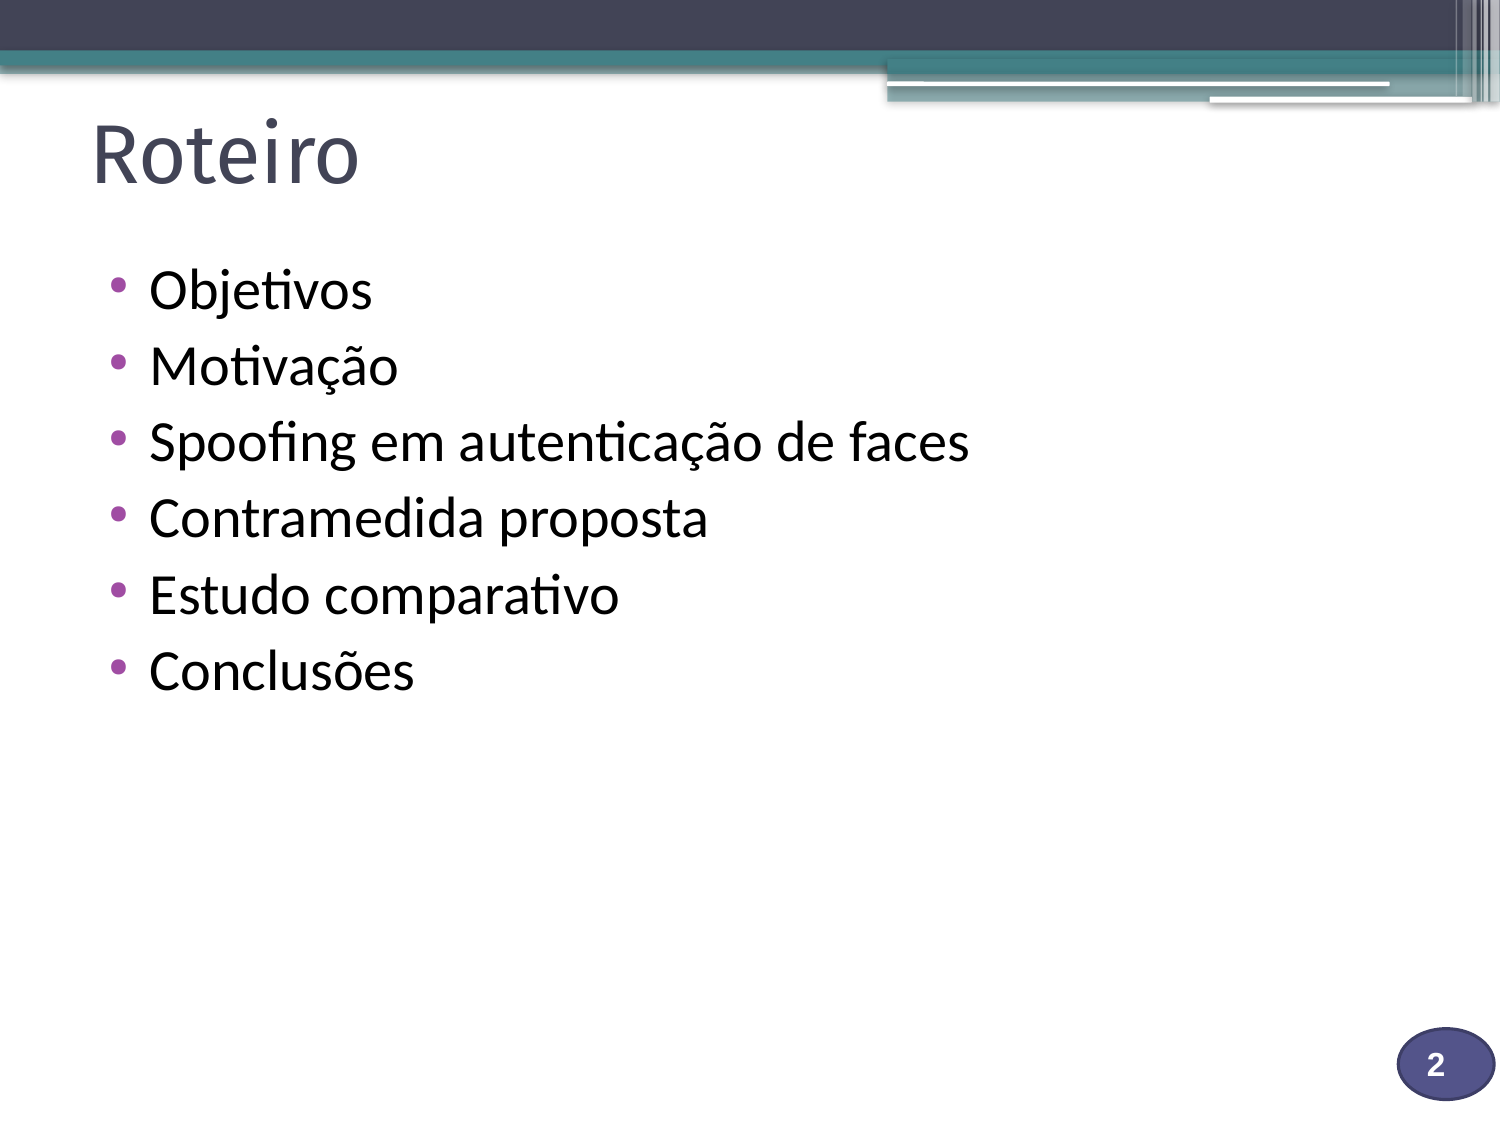

# Roteiro
Objetivos
Motivação
Spoofing em autenticação de faces
Contramedida proposta
Estudo comparativo
Conclusões